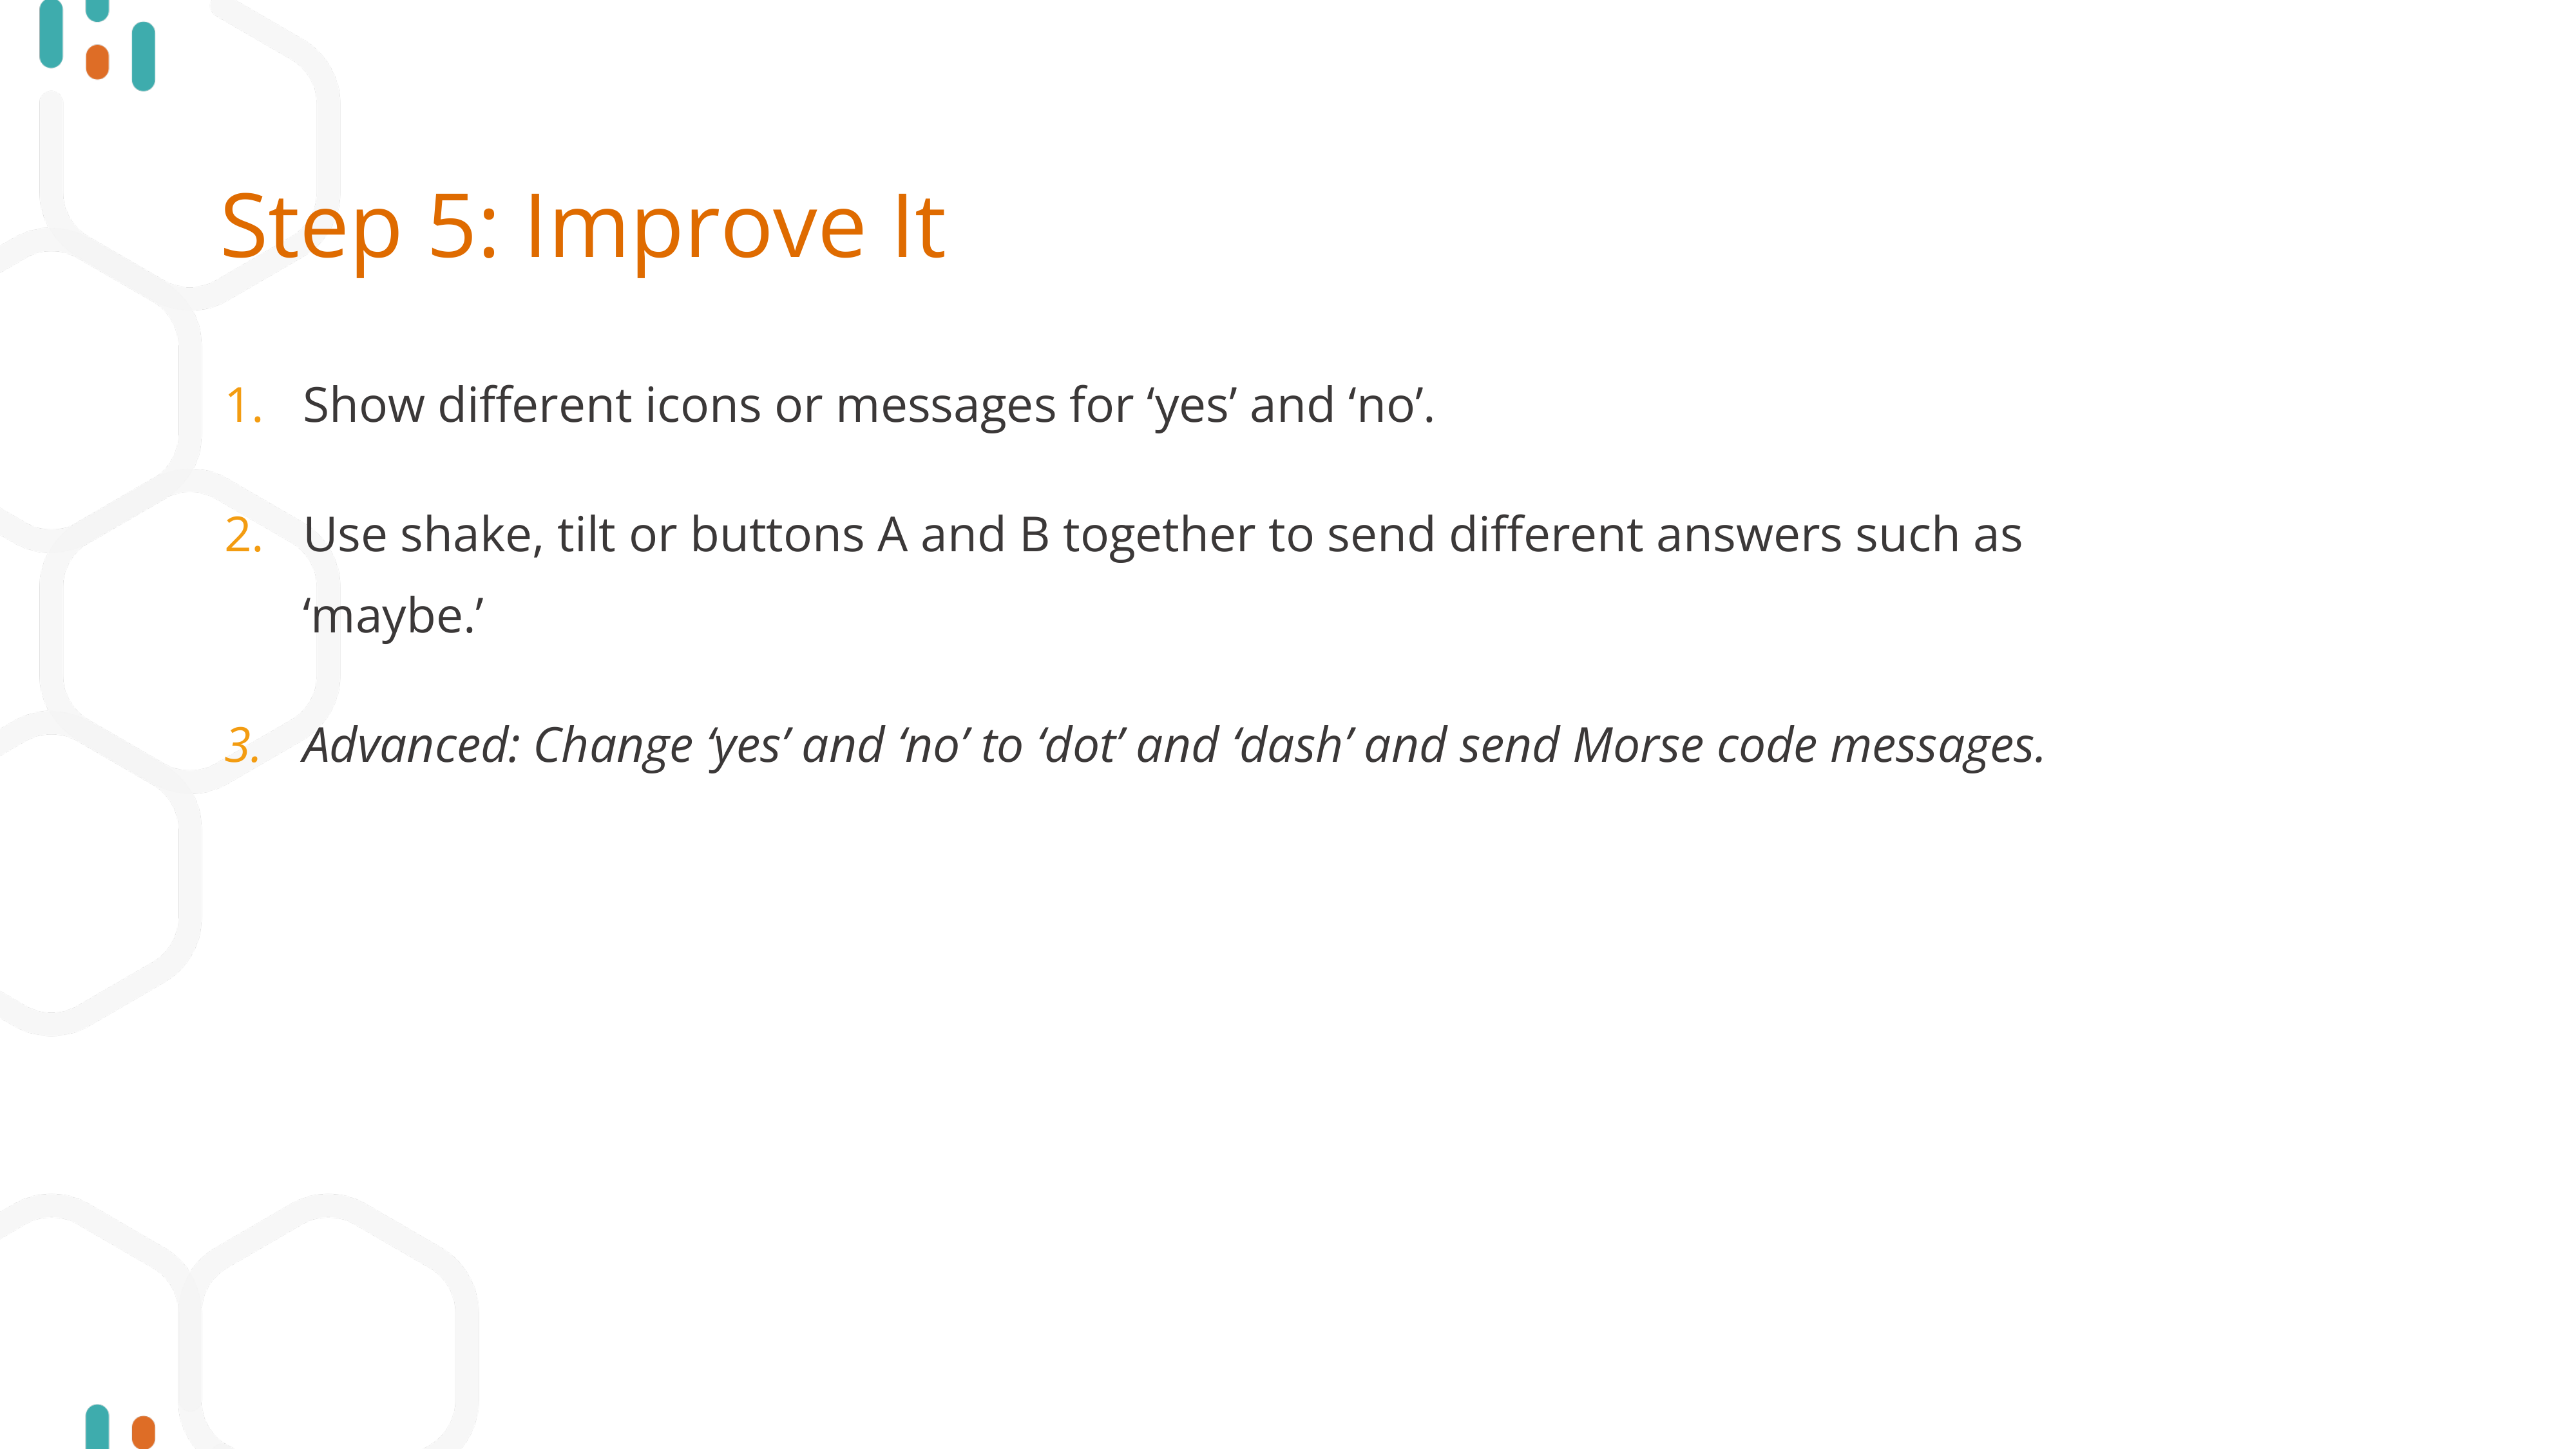

# Step 5: Improve It
Show different icons or messages for ‘yes’ and ‘no’.
Use shake, tilt or buttons A and B together to send different answers such as ‘maybe.’
Advanced: Change ‘yes’ and ‘no’ to ‘dot’ and ‘dash’ and send Morse code messages.